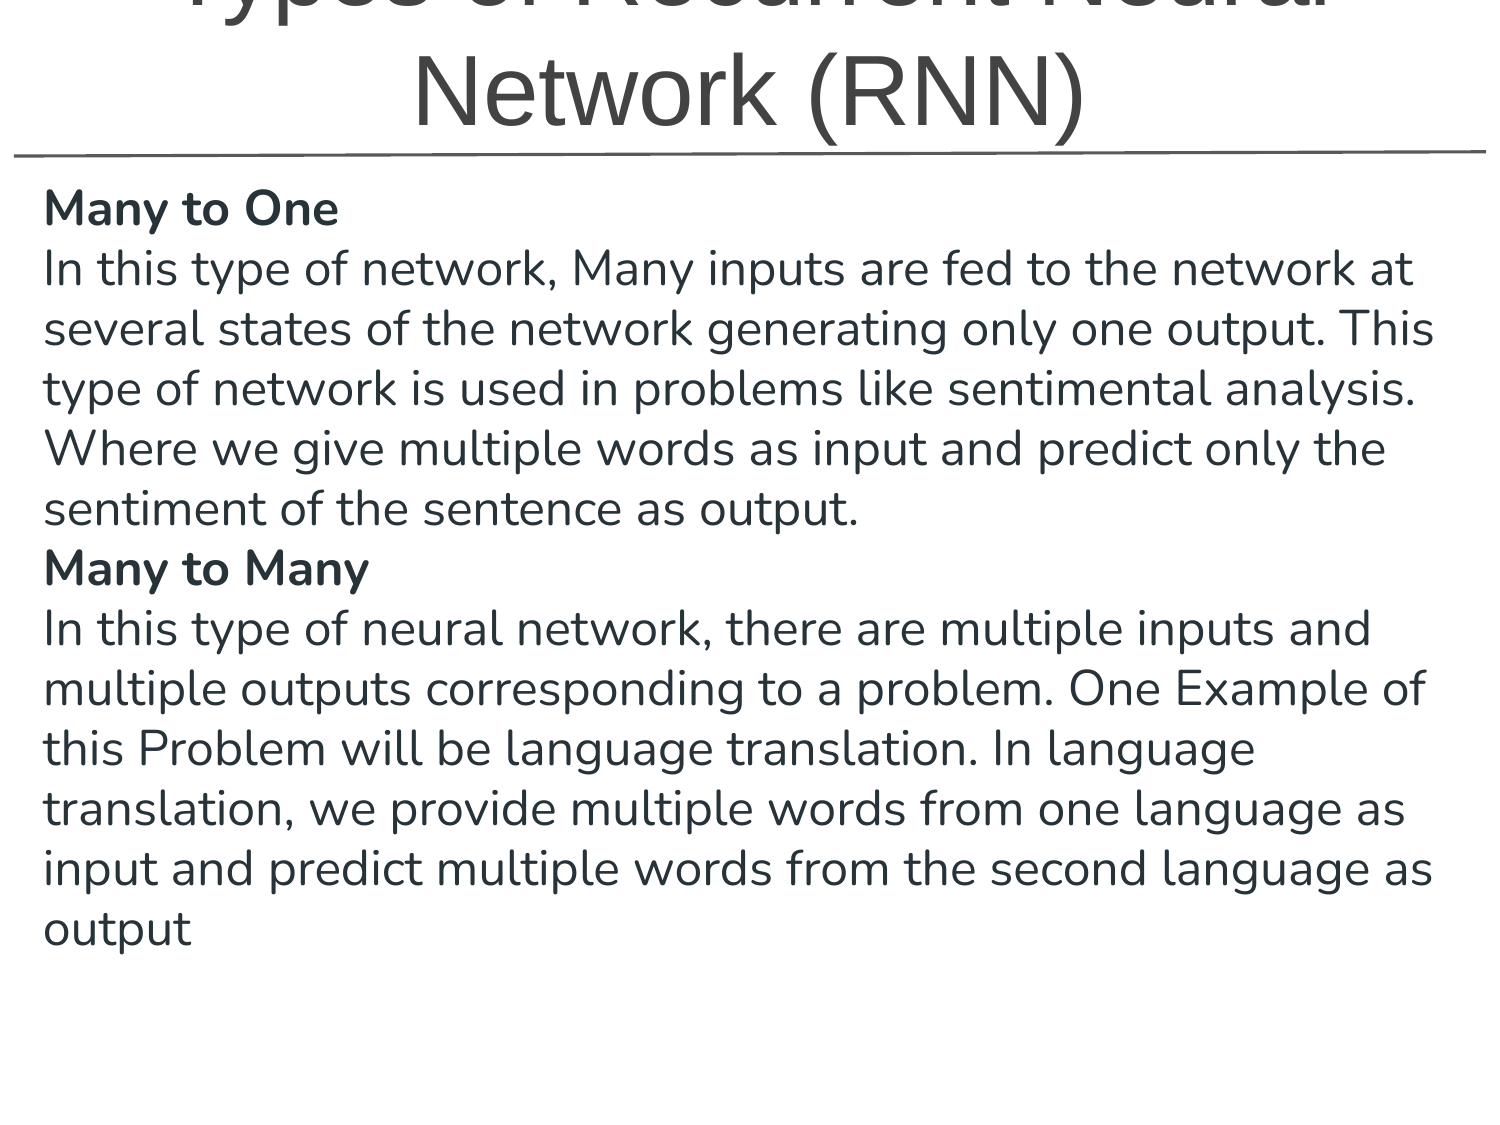

Types of Recurrent Neural Network (RNN)
Many to One
In this type of network, Many inputs are fed to the network at several states of the network generating only one output. This type of network is used in problems like sentimental analysis. Where we give multiple words as input and predict only the sentiment of the sentence as output.
Many to Many
In this type of neural network, there are multiple inputs and multiple outputs corresponding to a problem. One Example of this Problem will be language translation. In language translation, we provide multiple words from one language as input and predict multiple words from the second language as output